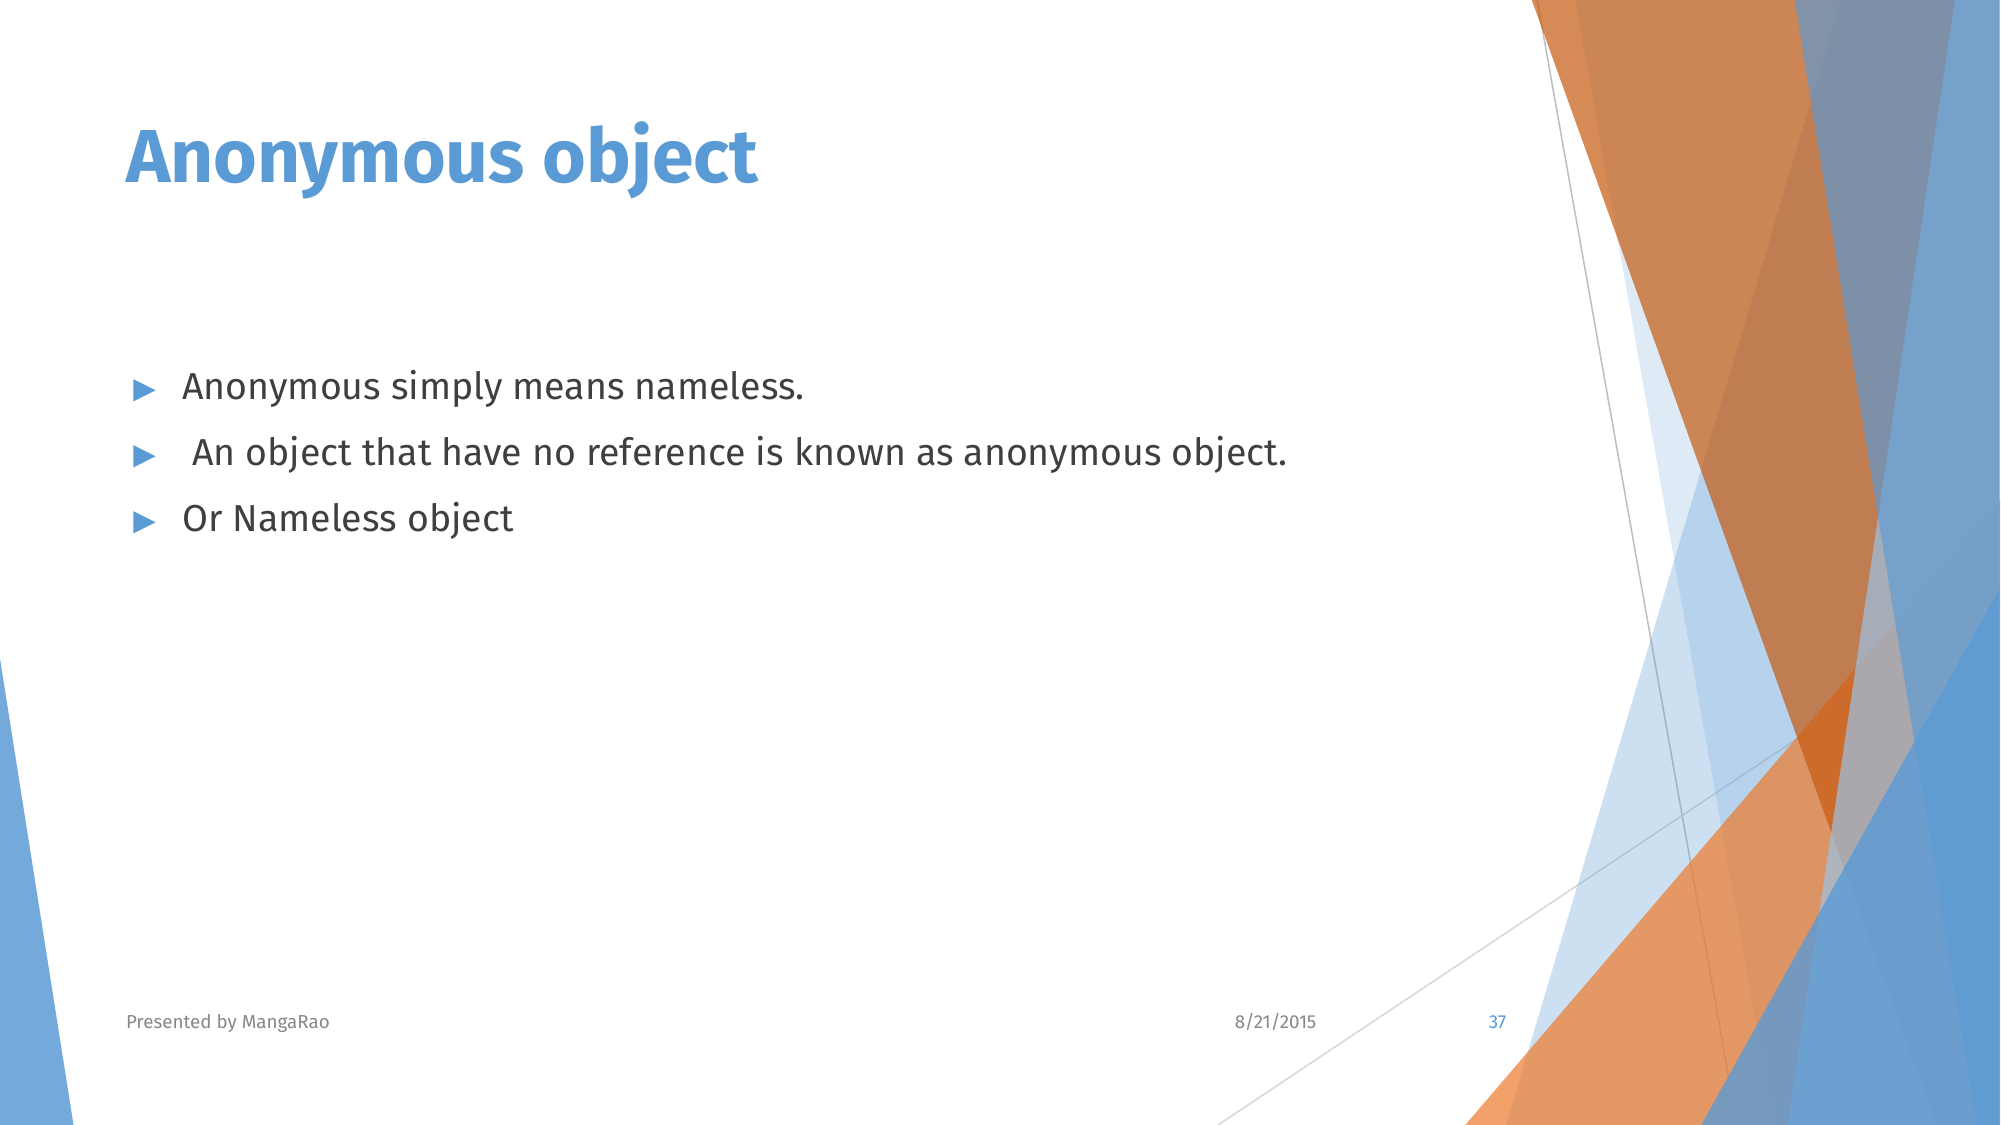

# Anonymous object
Anonymous simply means nameless.
 An object that have no reference is known as anonymous object.
Or Nameless object
Presented by MangaRao
8/21/2015
37